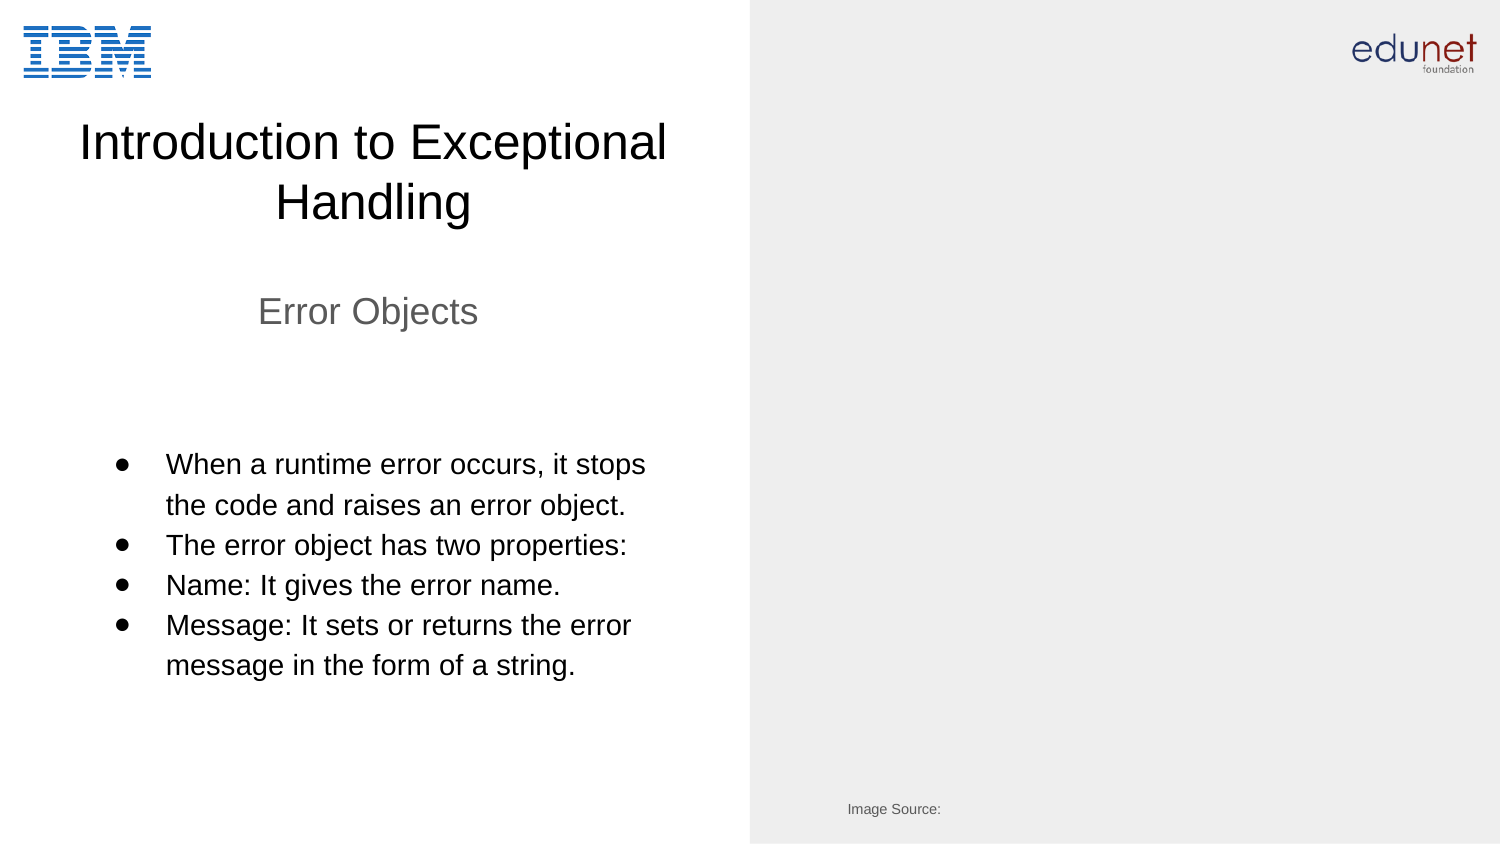

# Introduction to Exceptional Handling
Error Objects
When a runtime error occurs, it stops the code and raises an error object.
The error object has two properties:
Name: It gives the error name.
Message: It sets or returns the error message in the form of a string.

Image Source: